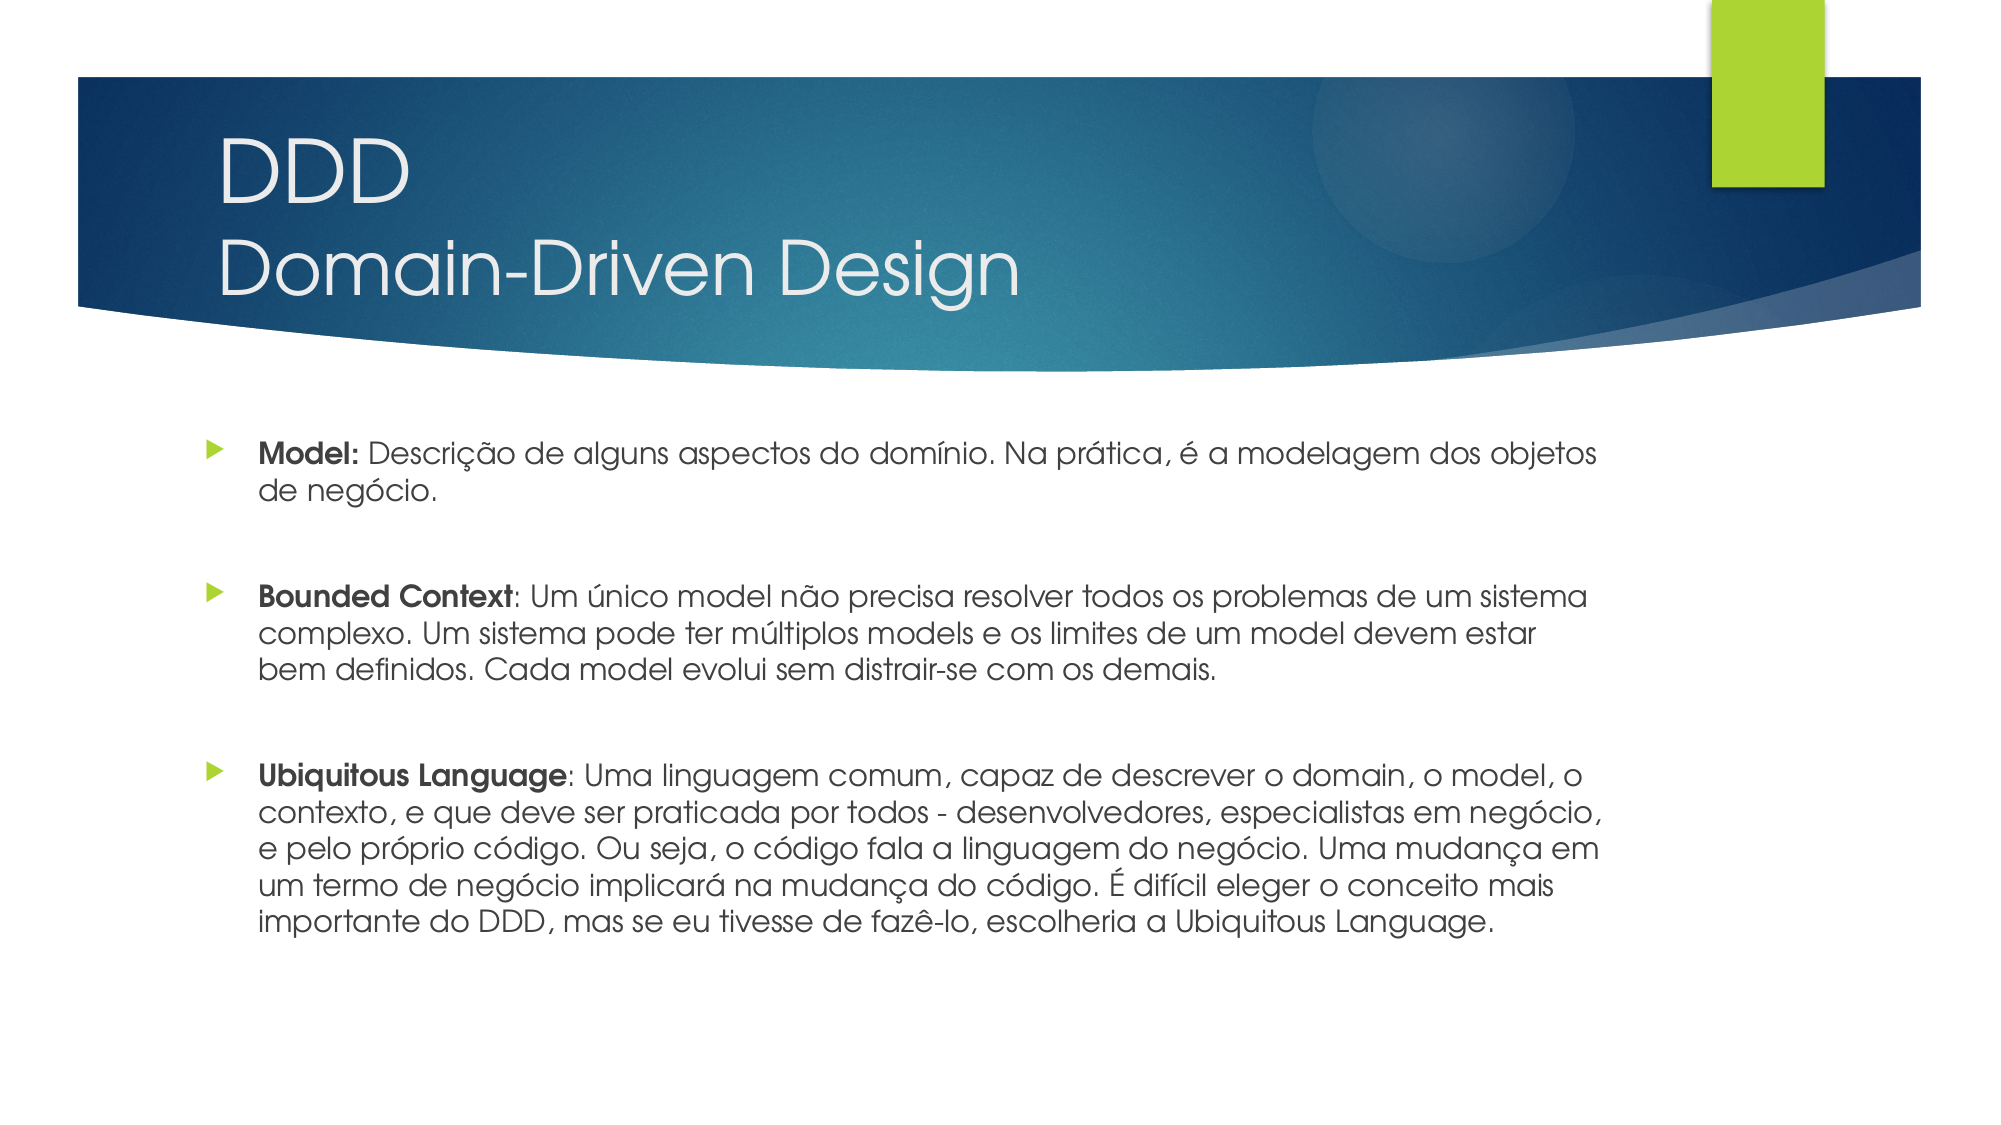

# DDD Domain-Driven Design
Model: Descrição de alguns aspectos do domínio. Na prática, é a modelagem dos objetos de negócio.

Bounded Context: Um único model não precisa resolver todos os problemas de um sistema complexo. Um sistema pode ter múltiplos models e os limites de um model devem estar bem definidos. Cada model evolui sem distrair-se com os demais.

Ubiquitous Language: Uma linguagem comum, capaz de descrever o domain, o model, o contexto, e que deve ser praticada por todos - desenvolvedores, especialistas em negócio, e pelo próprio código. Ou seja, o código fala a linguagem do negócio. Uma mudança em um termo de negócio implicará na mudança do código. É difícil eleger o conceito mais importante do DDD, mas se eu tivesse de fazê-lo, escolheria a Ubiquitous Language.